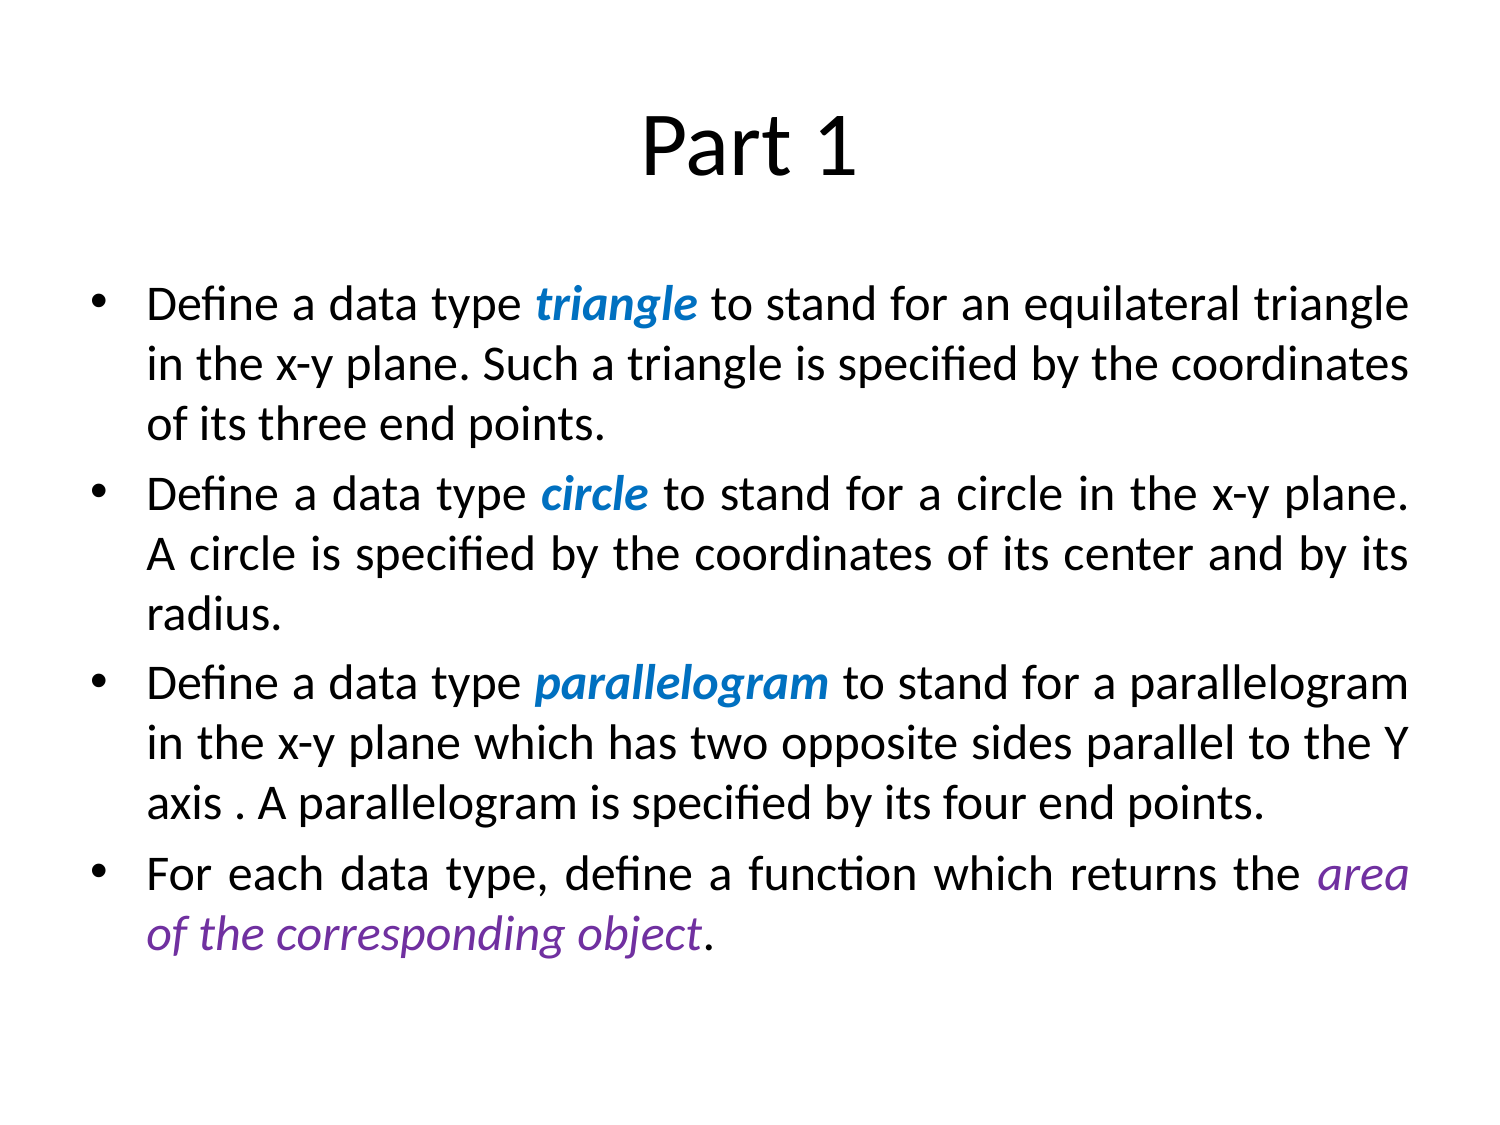

# Part 1
Define a data type triangle to stand for an equilateral triangle in the x-y plane. Such a triangle is specified by the coordinates of its three end points.
Define a data type circle to stand for a circle in the x-y plane. A circle is specified by the coordinates of its center and by its radius.
Define a data type parallelogram to stand for a parallelogram in the x-y plane which has two opposite sides parallel to the Y axis . A parallelogram is specified by its four end points.
For each data type, define a function which returns the area of the corresponding object.